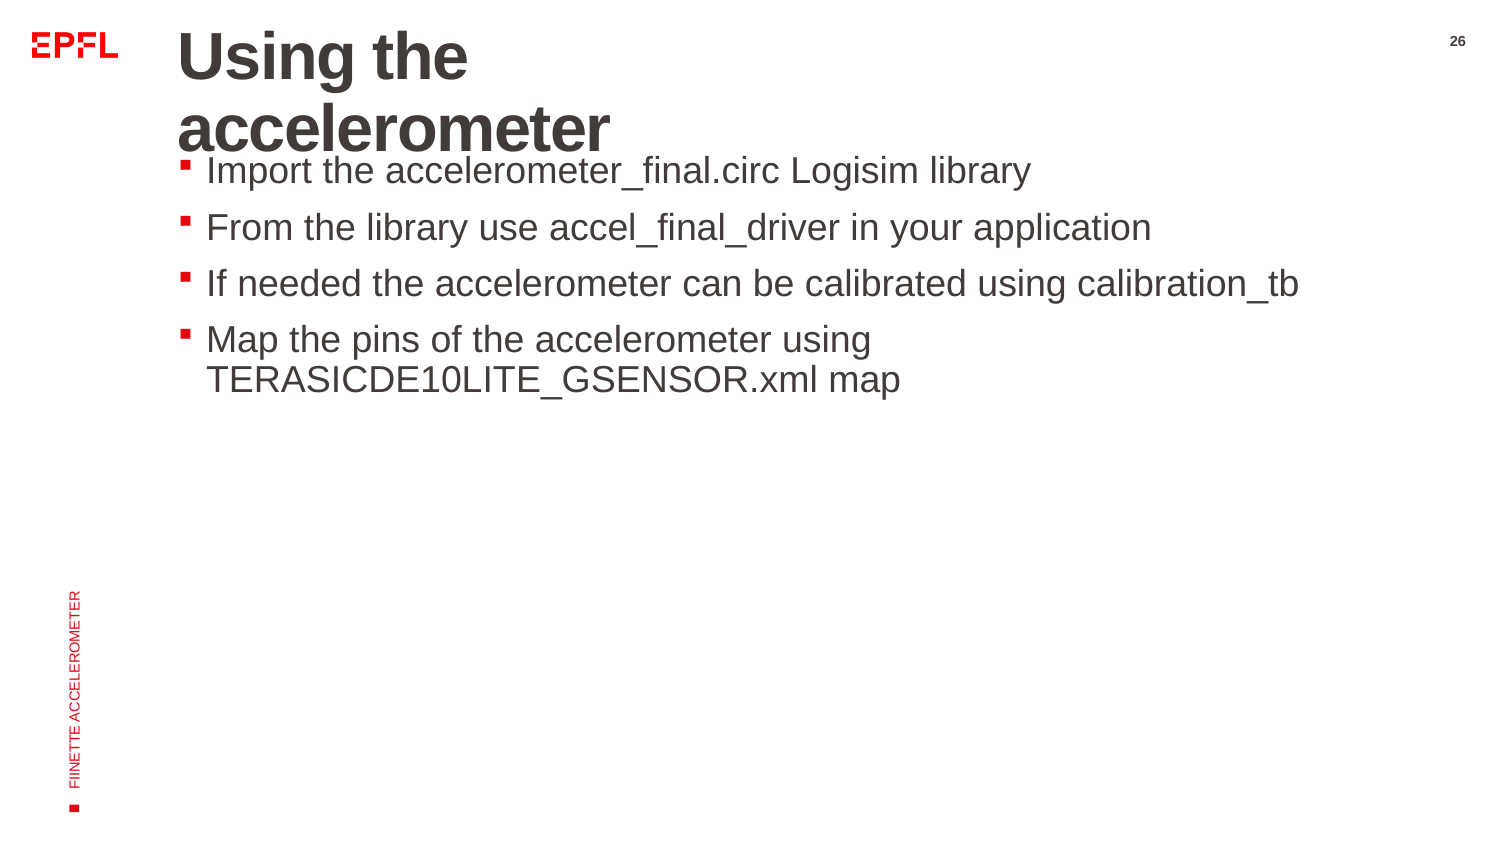

# Using the accelerometer
26
Import the accelerometer_final.circ Logisim library
From the library use accel_final_driver in your application
If needed the accelerometer can be calibrated using calibration_tb
Map the pins of the accelerometer using TERASICDE10LITE_GSENSOR.xml map

FIINETTE ACCELEROMETER